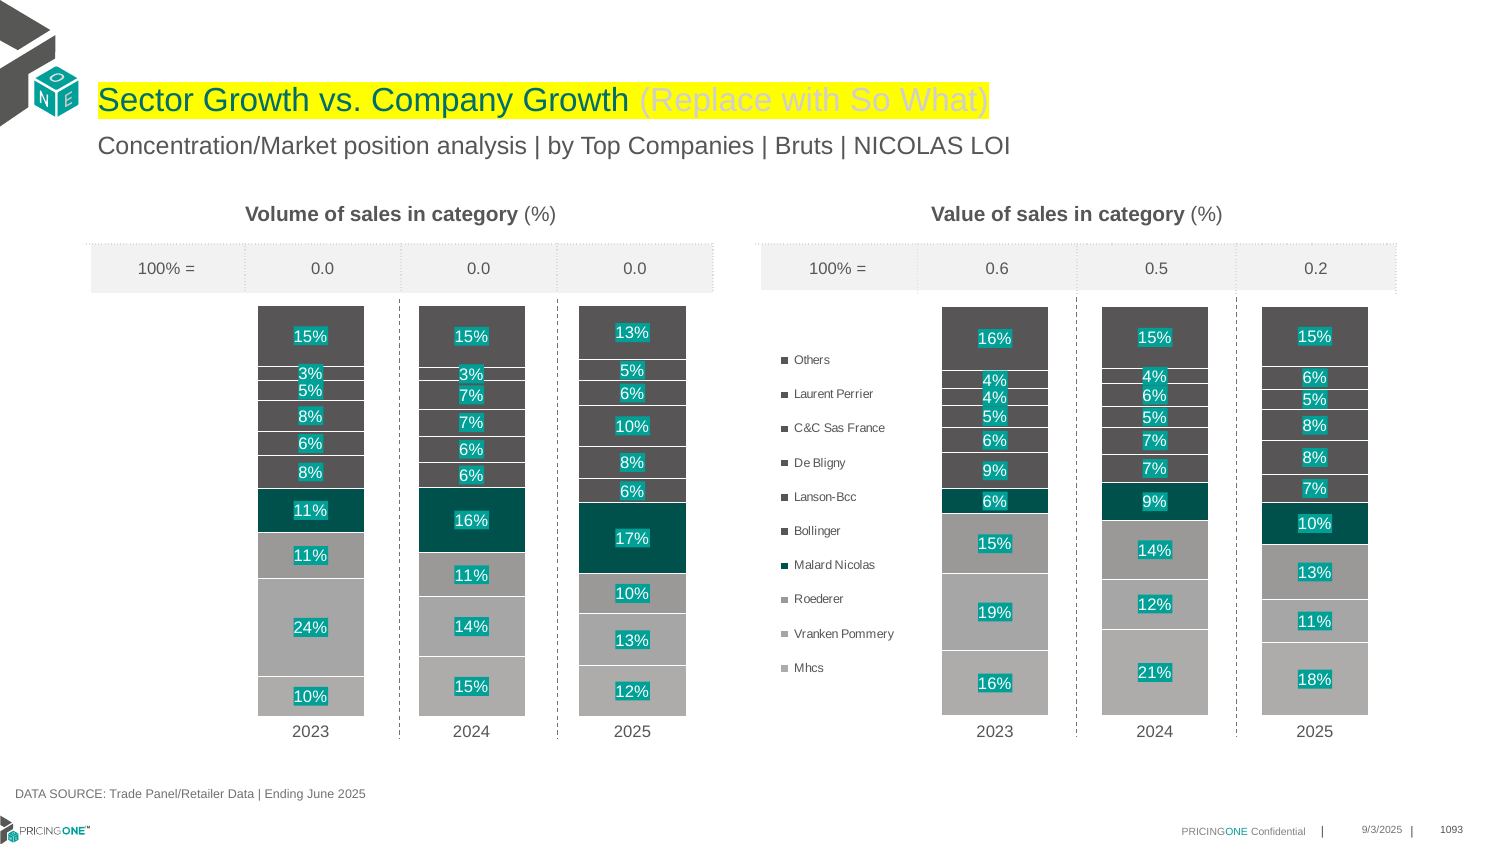

# Sector Growth vs. Company Growth (Replace with So What)
Concentration/Market position analysis | by Top Companies | Bruts | NICOLAS LOI
| Volume of sales in category (%) |  |  |  |
| --- | --- | --- | --- |
| 100% = | 0.0 | 0.0 | 0.0 |
| Value of sales in category (%) |  |  |  |
| --- | --- | --- | --- |
| 100% = | 0.6 | 0.5 | 0.2 |

### Chart

| Category | Mhcs | Vranken Pommery | Roederer | Malard Nicolas | Bollinger | Lanson-Bcc | De Bligny | C&C Sas France | Laurent Perrier | Others |
|---|---|---|---|---|---|---|---|---|---|---|
| 2023 | 0.09808824715657014 | 0.2368314914898766 | 0.11301121239009437 | 0.10655803823505687 | 0.08010002419940308 | 0.05864322013390336 | 0.07638944906025652 | 0.04815681213196741 | 0.03412115834476083 | 0.14810034685811083 |
| 2024 | 0.14580632292809415 | 0.14470928493068713 | 0.1082078388351451 | 0.15797347162660816 | 0.061134935673681064 | 0.06402712675775406 | 0.06592201057145707 | 0.06901366310960406 | 0.03281140919517303 | 0.15039393637179616 |
| 2025 | 0.12324448265978791 | 0.12639724849527084 | 0.09888220120378331 | 0.1708225852679851 | 0.058756090570364 | 0.07910576096302666 | 0.09916881627973631 | 0.06076239610203497 | 0.050157638291774144 | 0.13270278016623674 |

### Chart

| Category | Mhcs | Vranken Pommery | Roederer | Malard Nicolas | Bollinger | Lanson-Bcc | De Bligny | C&C Sas France | Laurent Perrier | Others |
|---|---|---|---|---|---|---|---|---|---|---|
| 2023 | 0.15994612423868534 | 0.18674145041807788 | 0.14684913639841846 | 0.060962521280761864 | 0.08742030467332904 | 0.06136560635629116 | 0.0539085324589992 | 0.040904942380135444 | 0.04355776651542784 | 0.15834361527987378 |
| 2024 | 0.2114515504592332 | 0.12231108793814895 | 0.14300916910015193 | 0.09181551295794432 | 0.07012328577904278 | 0.06572063913277783 | 0.05008667163415426 | 0.05562548515687468 | 0.03726199346704046 | 0.15259460437463157 |
| 2025 | 0.1785257680733822 | 0.10516589715102419 | 0.13488390270046952 | 0.10096194107761966 | 0.07024458873250446 | 0.08108666402407365 | 0.07617367419061284 | 0.050185074560203664 | 0.05596342055751269 | 0.14680906893259713 |
DATA SOURCE: Trade Panel/Retailer Data | Ending June 2025

9/3/2025
1093